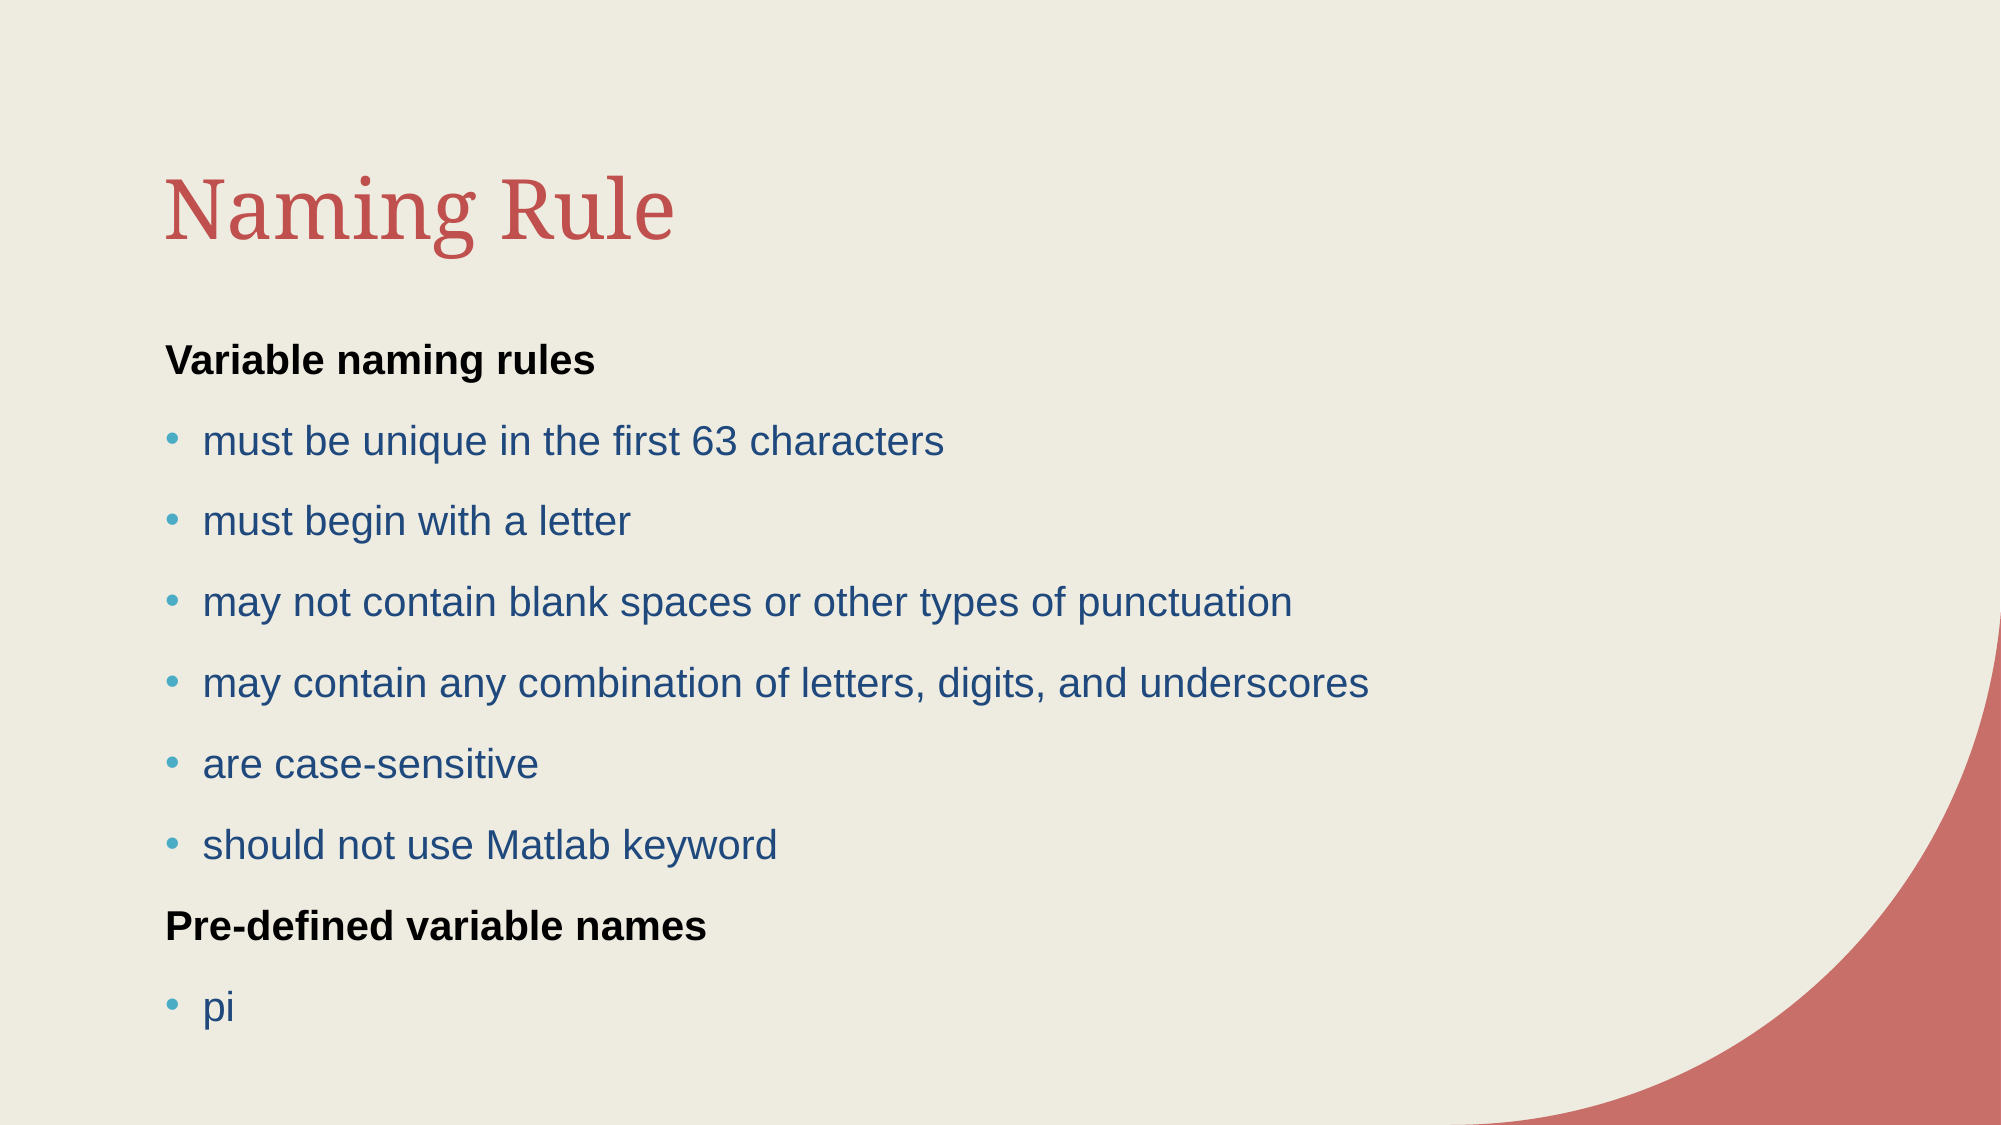

# Naming Rule
Variable naming rules
must be unique in the first 63 characters
must begin with a letter
may not contain blank spaces or other types of punctuation
may contain any combination of letters, digits, and underscores
are case-sensitive
should not use Matlab keyword
Pre-defined variable names
pi